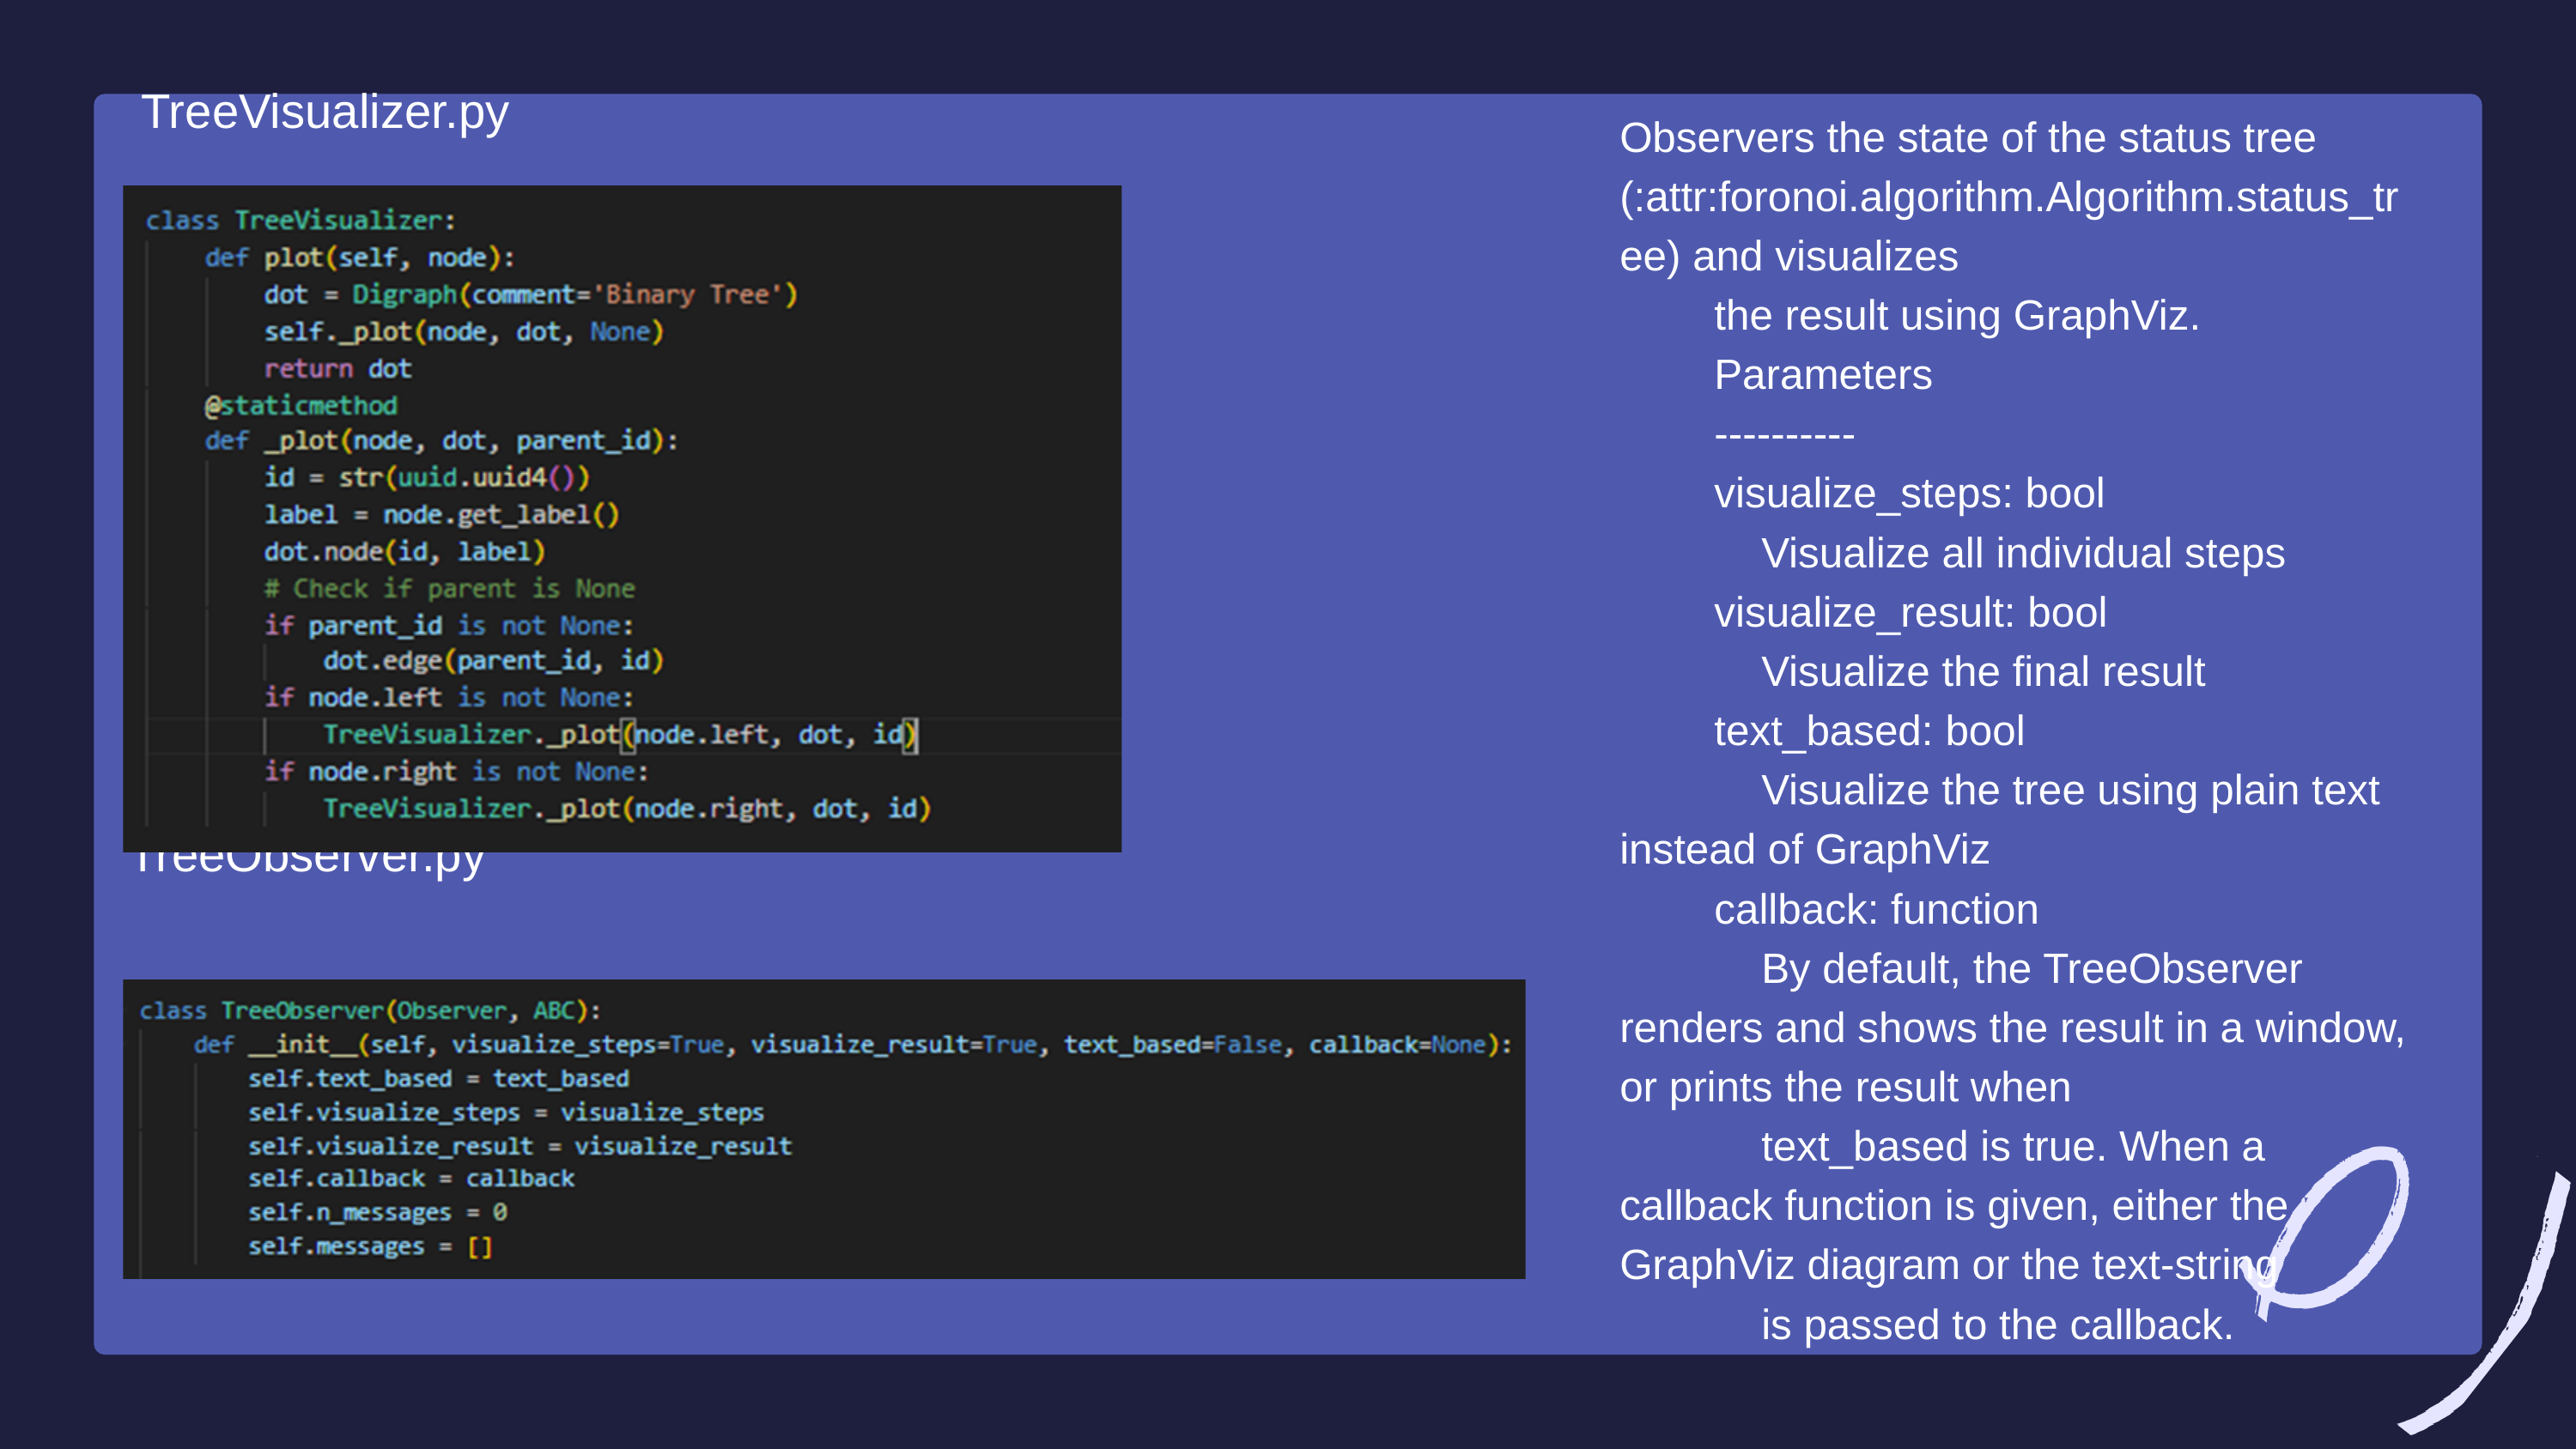

TreeVisualizer.py

  TreeObserver.py

Observers the state of the status tree (:attr:foronoi.algorithm.Algorithm.status_tree) and visualizes
        the result using GraphViz.
        Parameters
        ----------
        visualize_steps: bool
            Visualize all individual steps
        visualize_result: bool
            Visualize the final result
        text_based: bool
            Visualize the tree using plain text instead of GraphViz
        callback: function
            By default, the TreeObserver renders and shows the result in a window, or prints the result when
            text_based is true. When a callback function is given, either the GraphViz diagram or the text-string
            is passed to the callback.